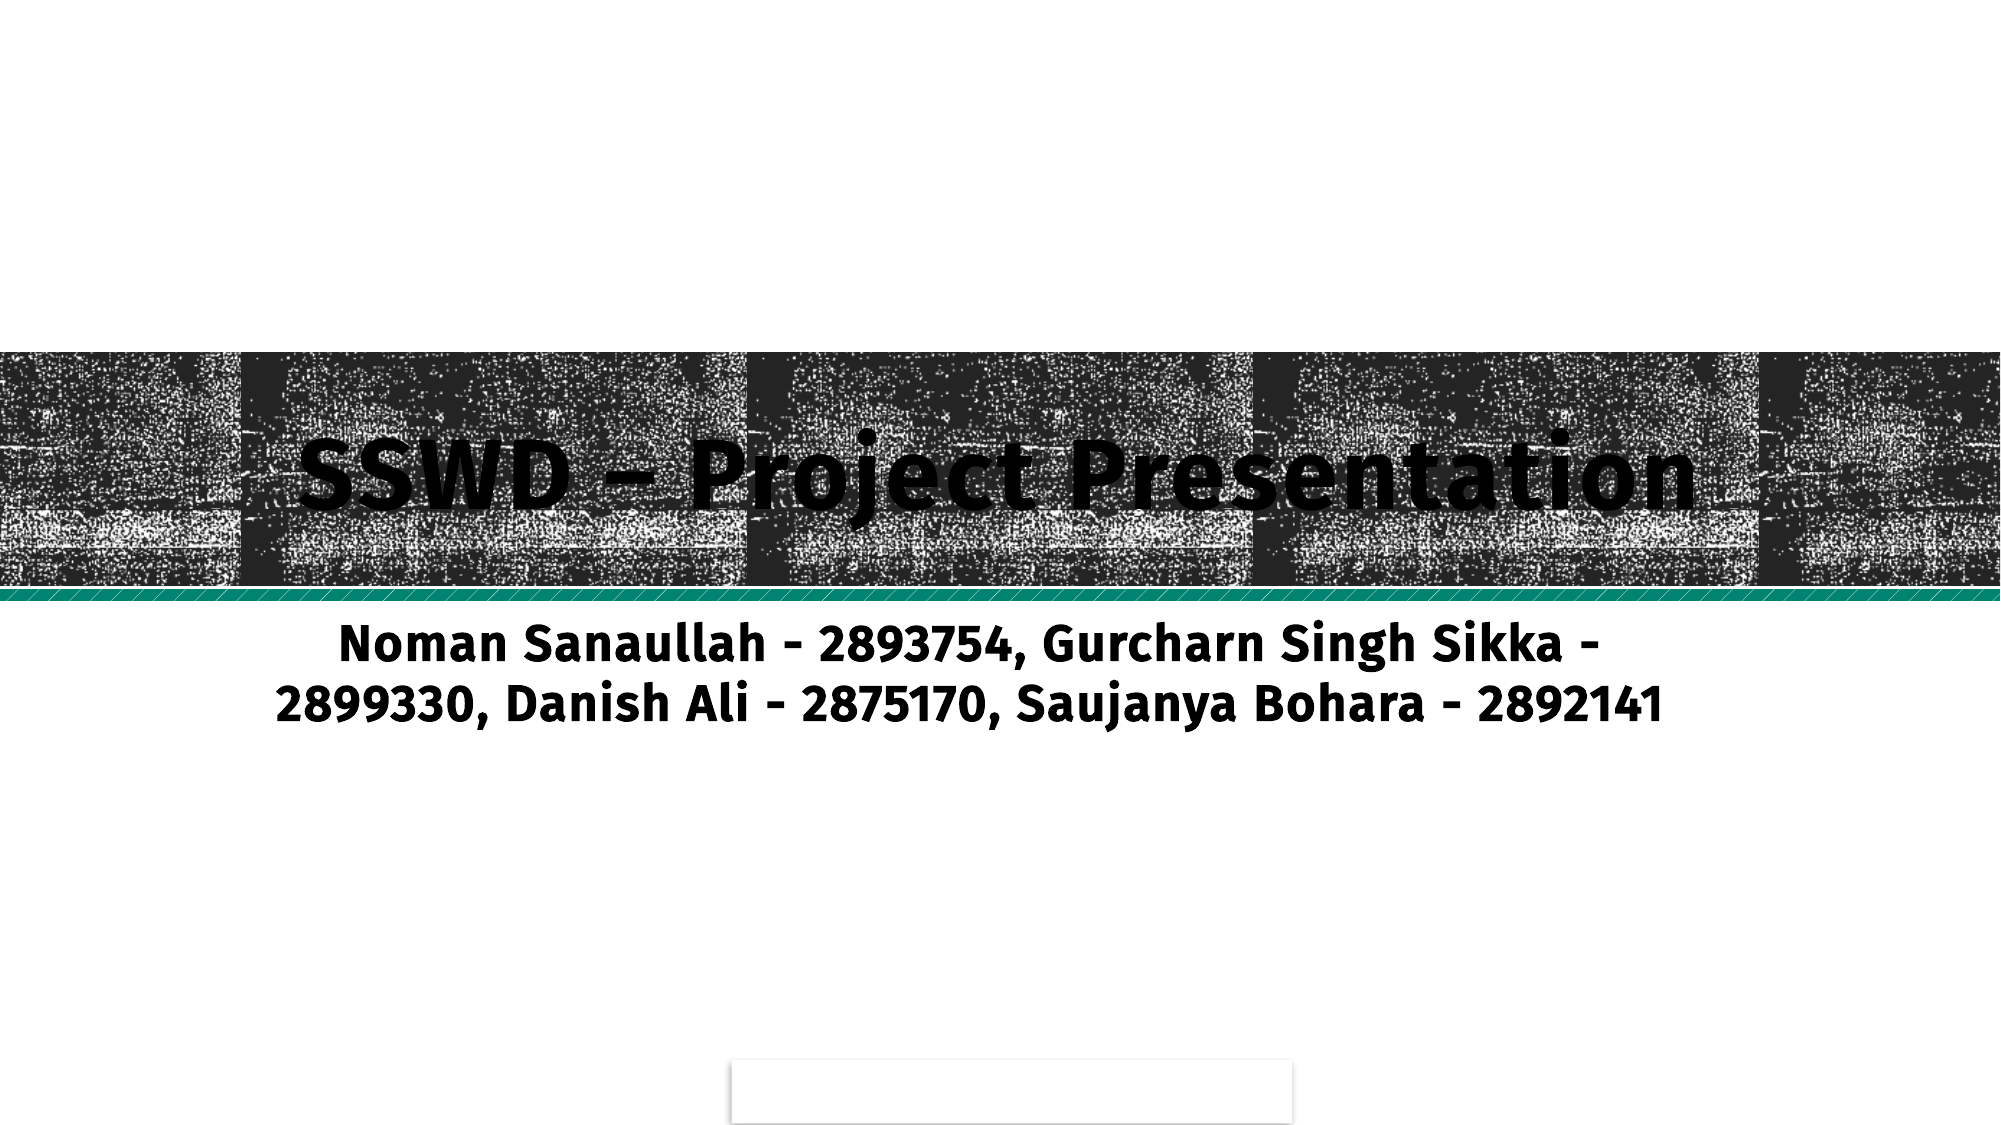

# SSWD – Project Presentation
Noman Sanaullah - 2893754, Gurcharn Singh Sikka - 2899330, Danish Ali - 2875170, Saujanya Bohara - 2892141